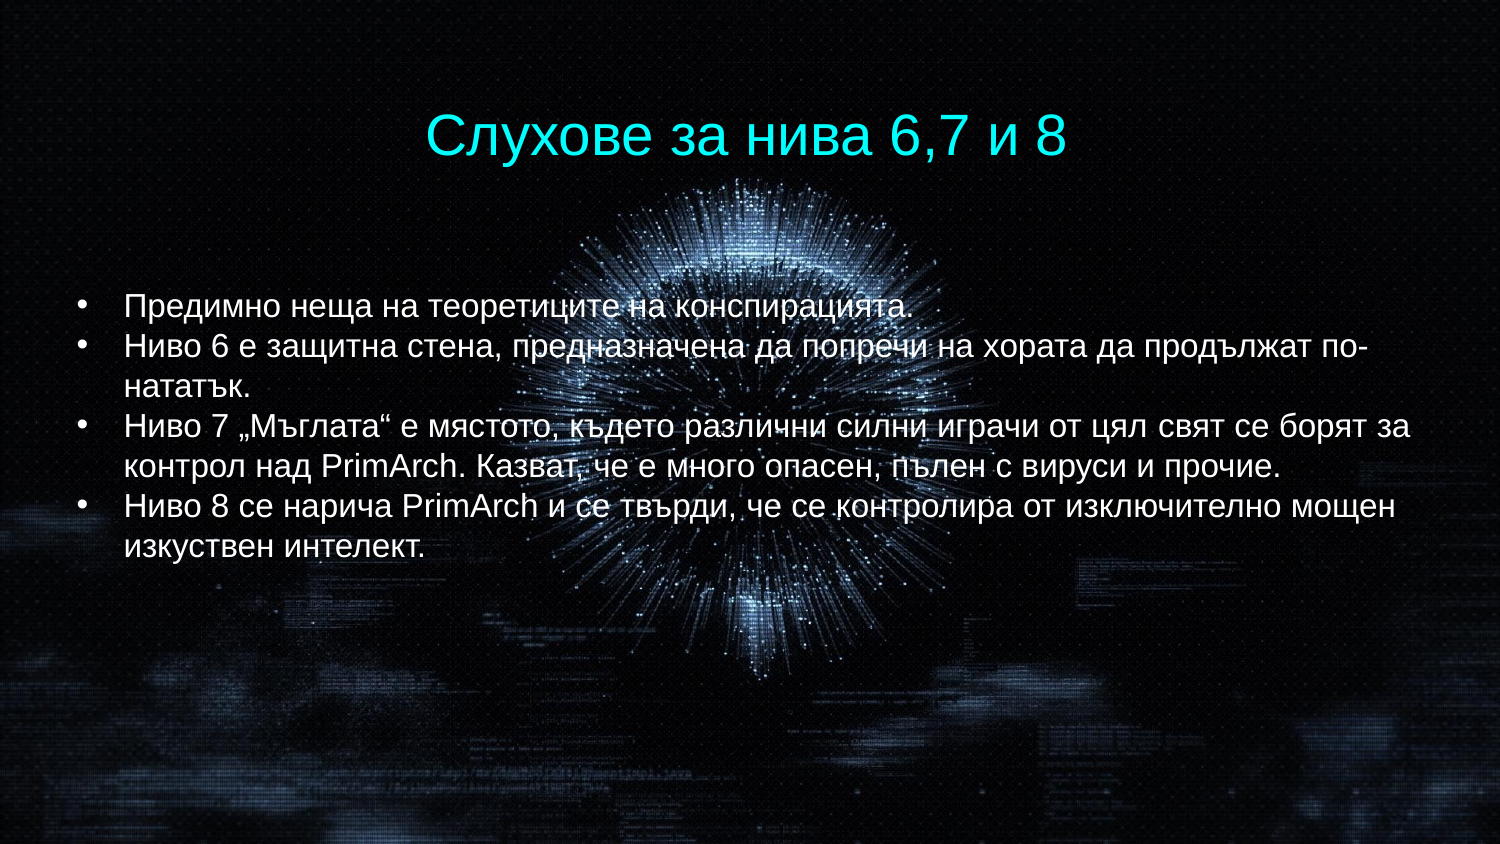

# Слухове за нива 6,7 и 8
Предимно неща на теоретиците на конспирацията.
Ниво 6 е защитна стена, предназначена да попречи на хората да продължат по-нататък.
Ниво 7 „Мъглата“ е мястото, където различни силни играчи от цял ​​свят се борят за контрол над PrimArch. Казват, че е много опасен, пълен с вируси и прочие.
Ниво 8 се нарича PrimArch и се твърди, че се контролира от изключително мощен изкуствен интелект.